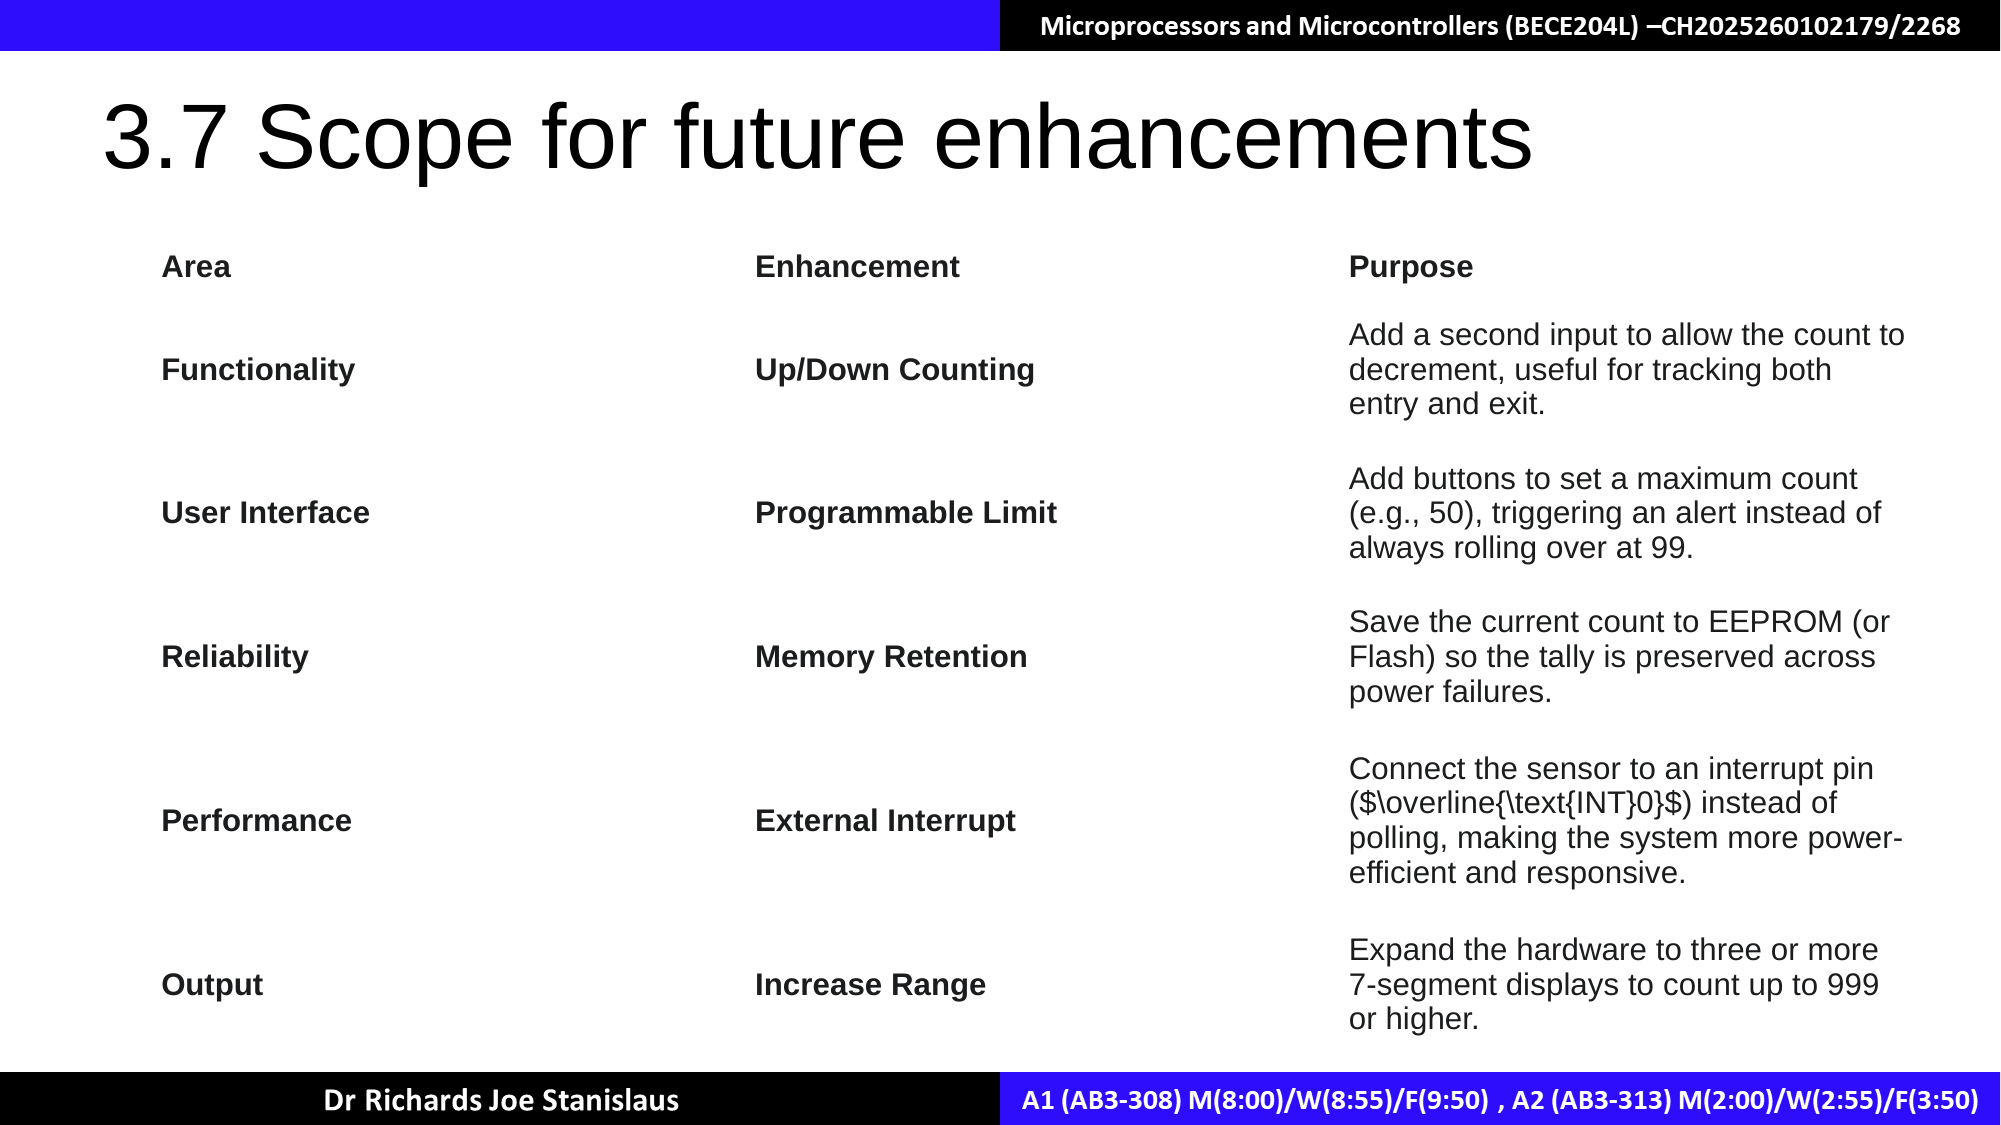

# 3.7 Scope for future enhancements
| Area | Enhancement | Purpose |
| --- | --- | --- |
| Functionality | Up/Down Counting | Add a second input to allow the count to decrement, useful for tracking both entry and exit. |
| User Interface | Programmable Limit | Add buttons to set a maximum count (e.g., 50), triggering an alert instead of always rolling over at 99. |
| Reliability | Memory Retention | Save the current count to EEPROM (or Flash) so the tally is preserved across power failures. |
| Performance | External Interrupt | Connect the sensor to an interrupt pin ($\overline{\text{INT}0}$) instead of polling, making the system more power-efficient and responsive. |
| Output | Increase Range | Expand the hardware to three or more 7-segment displays to count up to 999 or higher. |